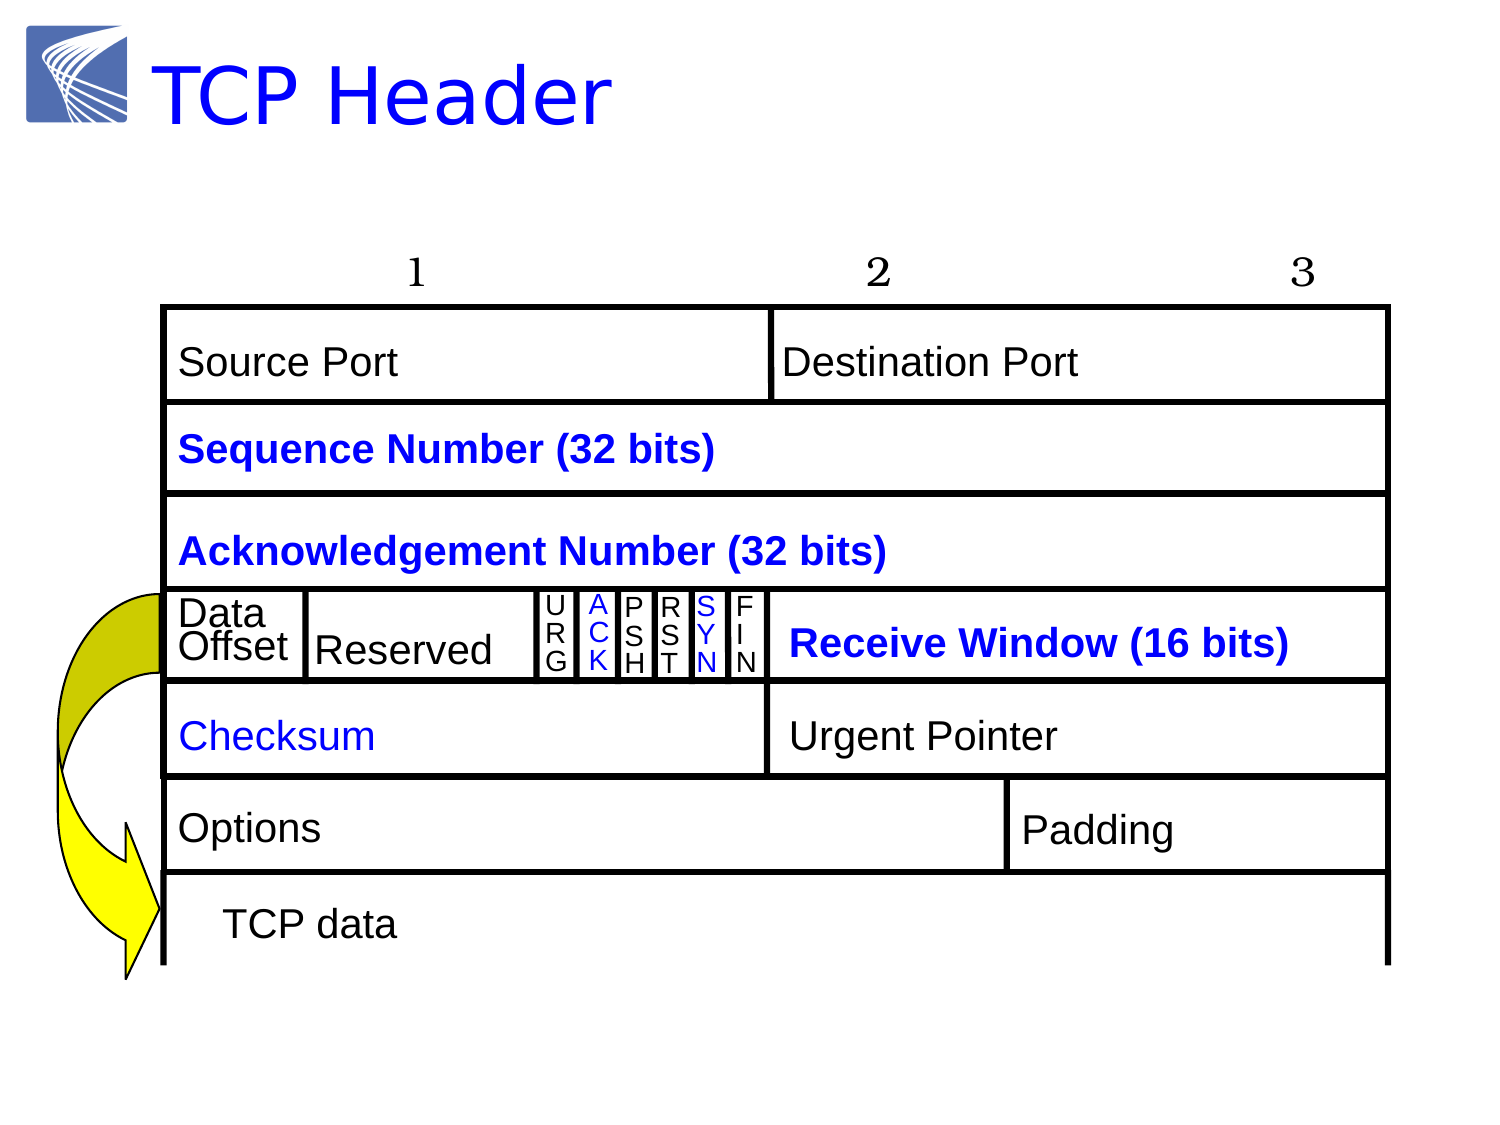

# TCP Header
0                        	 1                                 2                              3

Source Port
Destination Port
Sequence Number (32 bits)

Acknowledgement Number (32 bits)
Data
Offset
ACK
URG
FIN

SYN
RST
PSH

Receive Window (16 bits)
Reserved

Checksum
Urgent Pointer

Options
Padding

TCP data